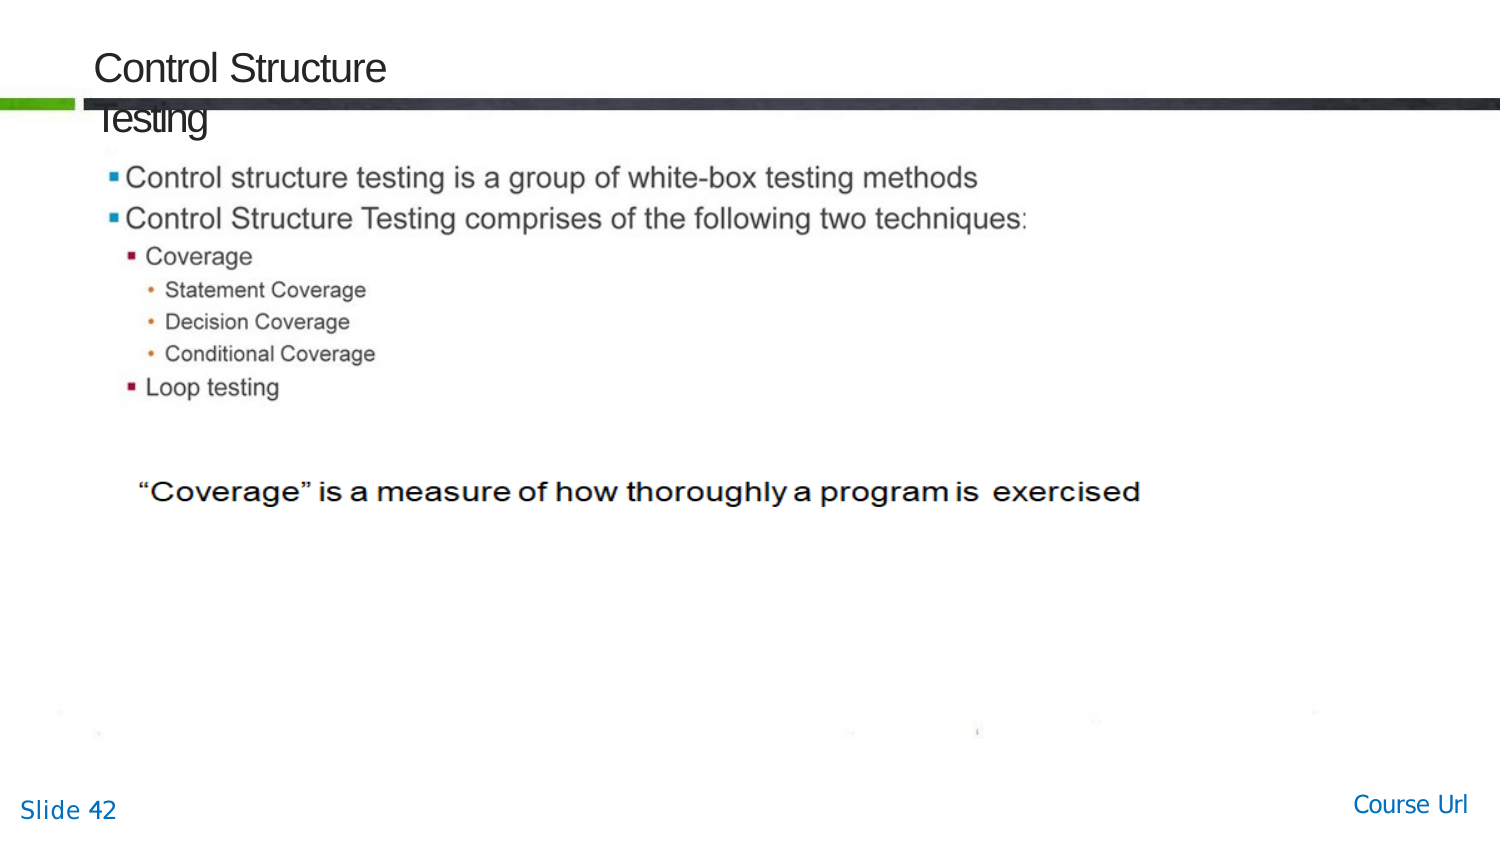

# Control Structure Testing

Course Url
Slide 42